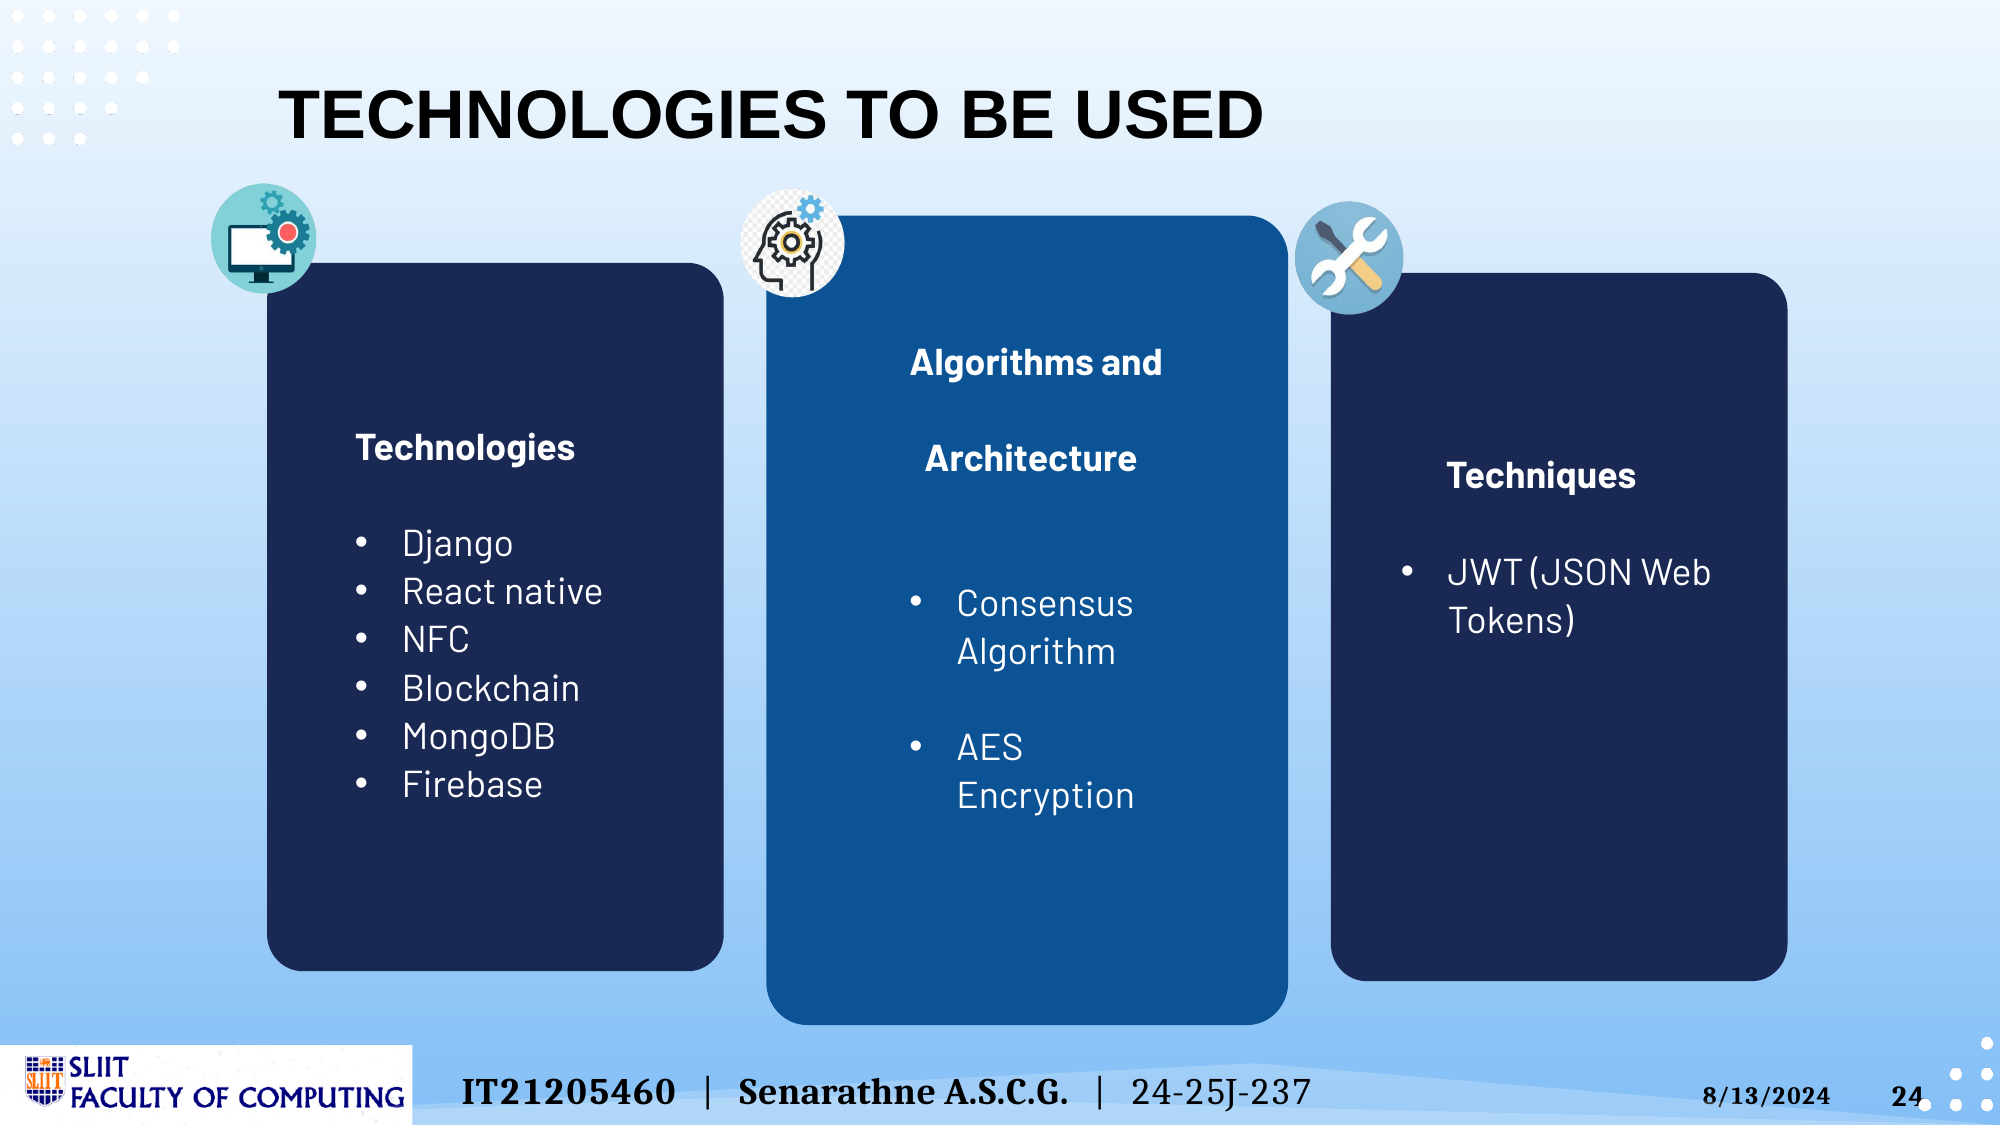

Technologies to be used

Algorithms and
  Architecture

Consensus Algorithm

AES Encryption

      Techniques

JWT (JSON Web Tokens)

Technologies

Django
React native
NFC
Blockchain
MongoDB
Firebase

IT21205460   |   Senarathne A.S.C.G.   |   24-25J-237